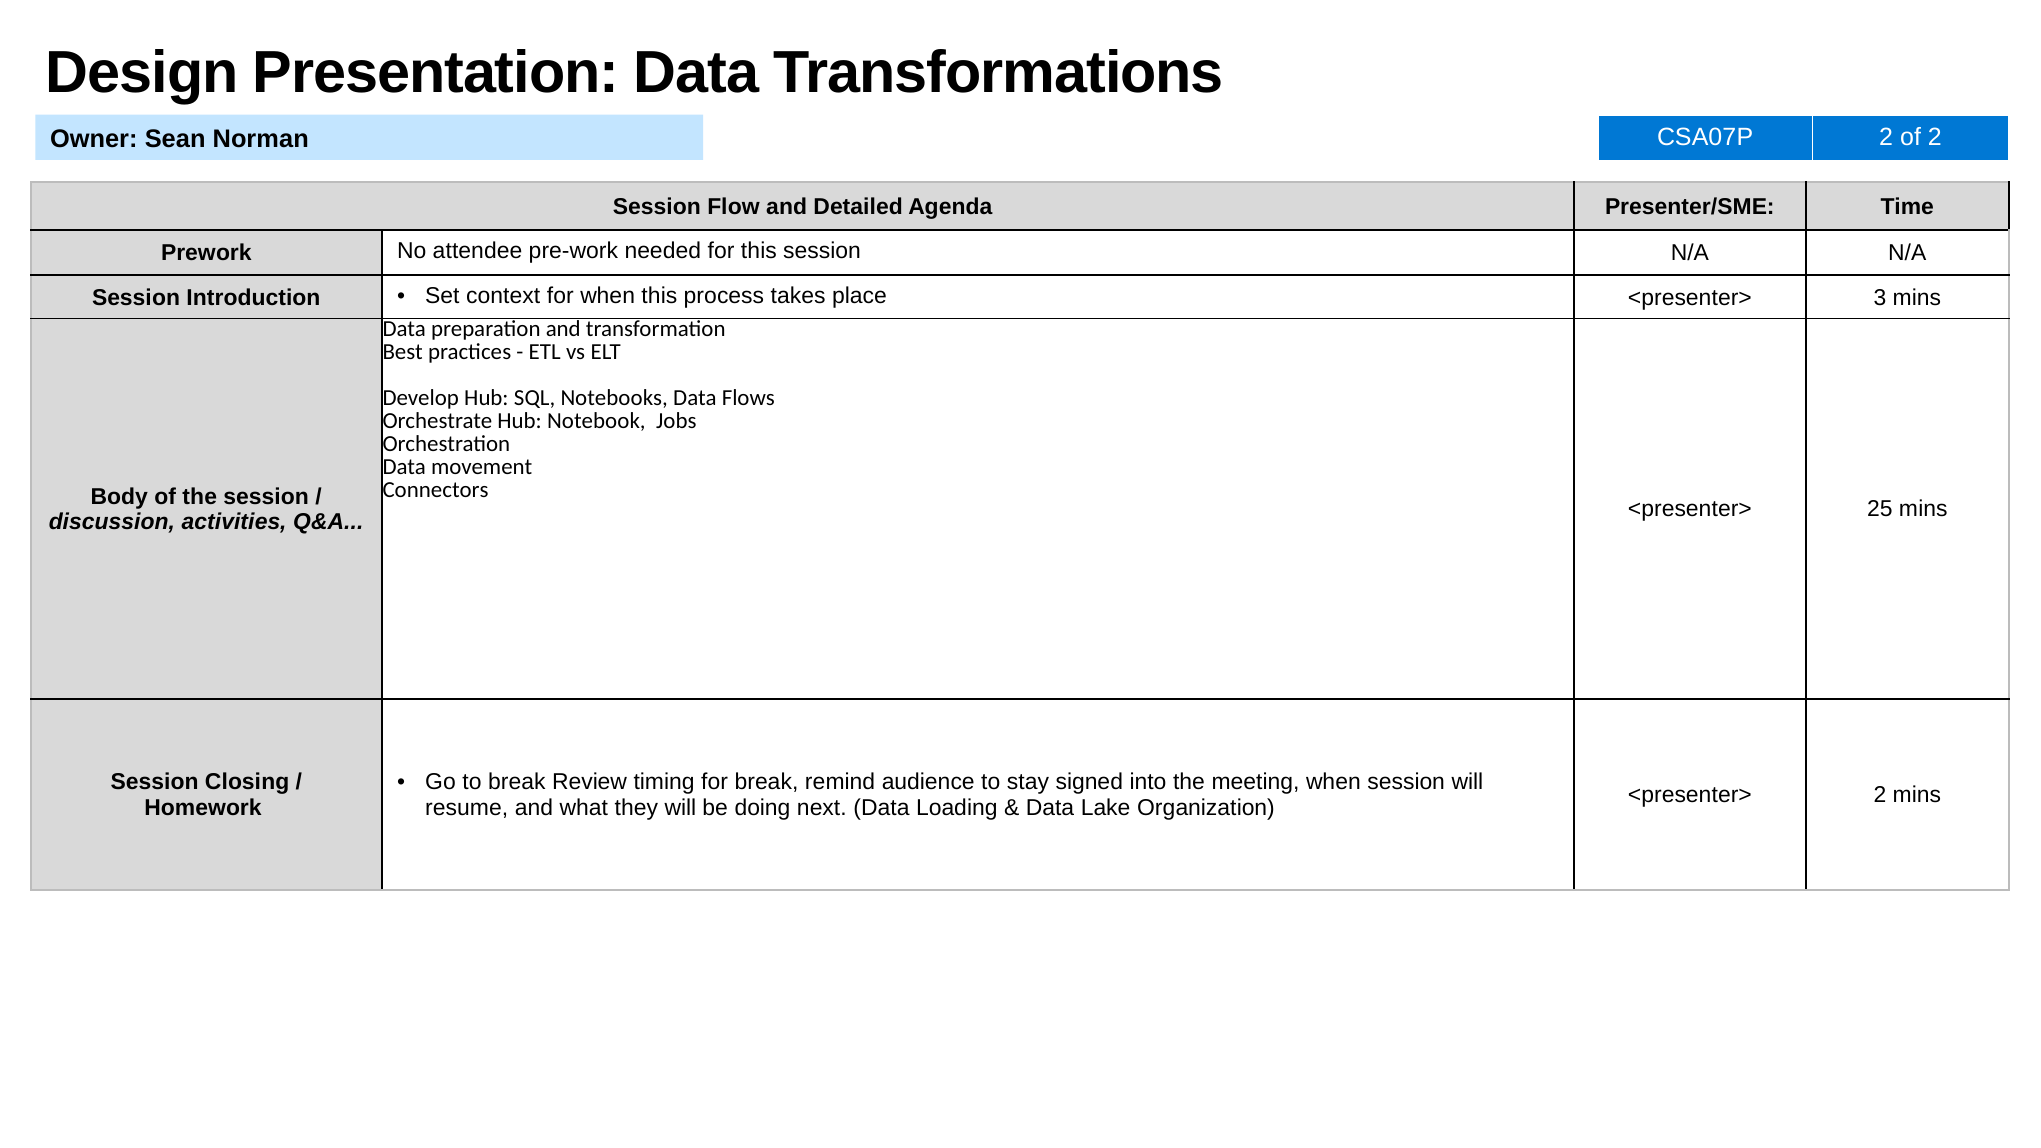

Design Presentation: Data Transformations
Owner: Sean Norman
| CSA07P | 2 of 2 |
| --- | --- |
| Session Flow and Detailed Agenda |  | Presenter/SME: | Time |
| --- | --- | --- | --- |
| Prework | No attendee pre-work needed for this session | N/A | N/A |
| Session Introduction | Set context for when this process takes place | <presenter> | 3 mins |
| Body of the session / discussion, activities, Q&A... | Data preparation and transformation Best practices - ETL vs ELT Develop Hub: SQL, Notebooks, Data Flows Orchestrate Hub: Notebook, Jobs Orchestration Data movement Connectors | <presenter> | 25 mins |
| Session Closing / Homework | Go to break Review timing for break, remind audience to stay signed into the meeting, when session will resume, and what they will be doing next. (Data Loading & Data Lake Organization) | <presenter> | 2 mins |